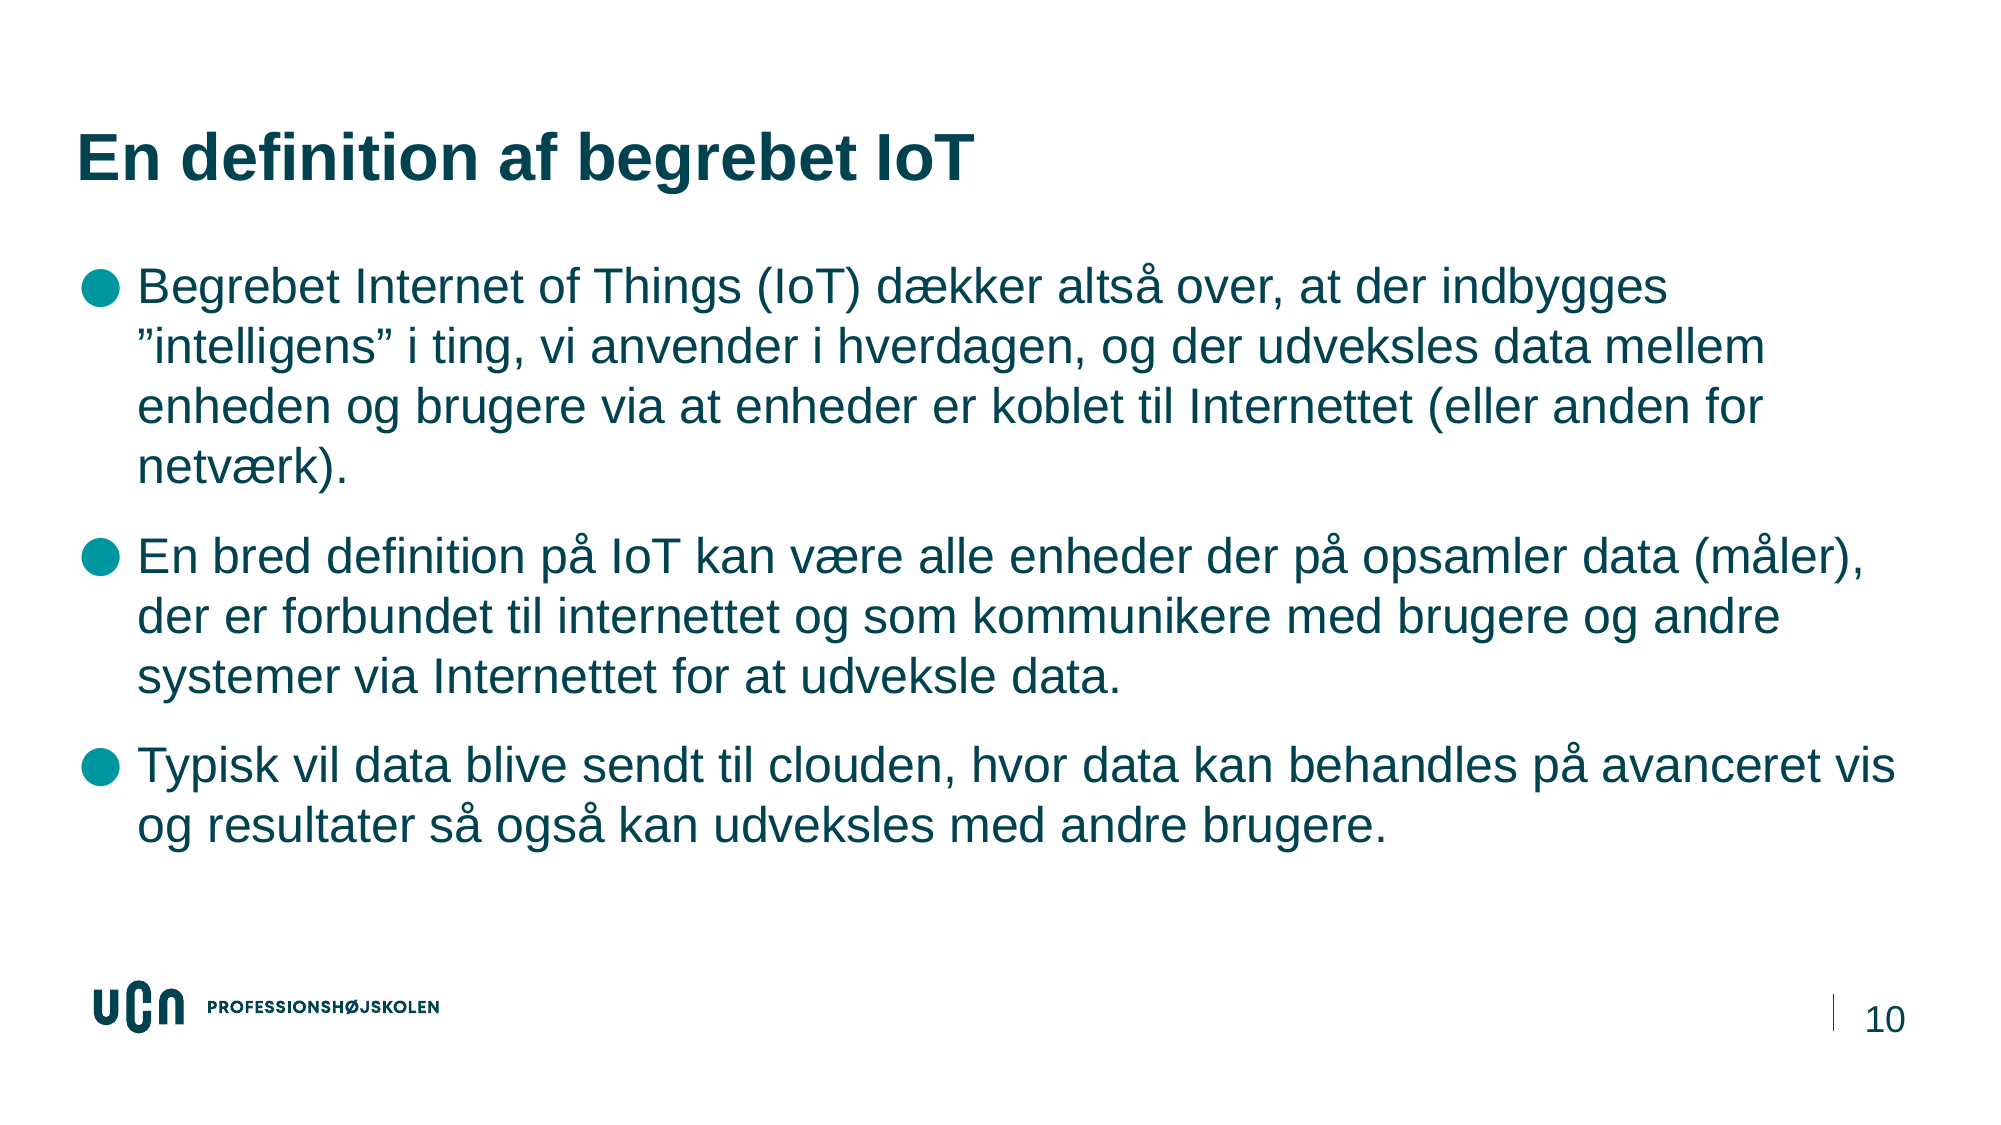

# En definition af begrebet IoT
Begrebet Internet of Things (IoT) dækker altså over, at der indbygges ”intelligens” i ting, vi anvender i hverdagen, og der udveksles data mellem enheden og brugere via at enheder er koblet til Internettet (eller anden for netværk).
En bred definition på IoT kan være alle enheder der på opsamler data (måler), der er forbundet til internettet og som kommunikere med brugere og andre systemer via Internettet for at udveksle data.
Typisk vil data blive sendt til clouden, hvor data kan behandles på avanceret vis og resultater så også kan udveksles med andre brugere.
10
04-11-2025